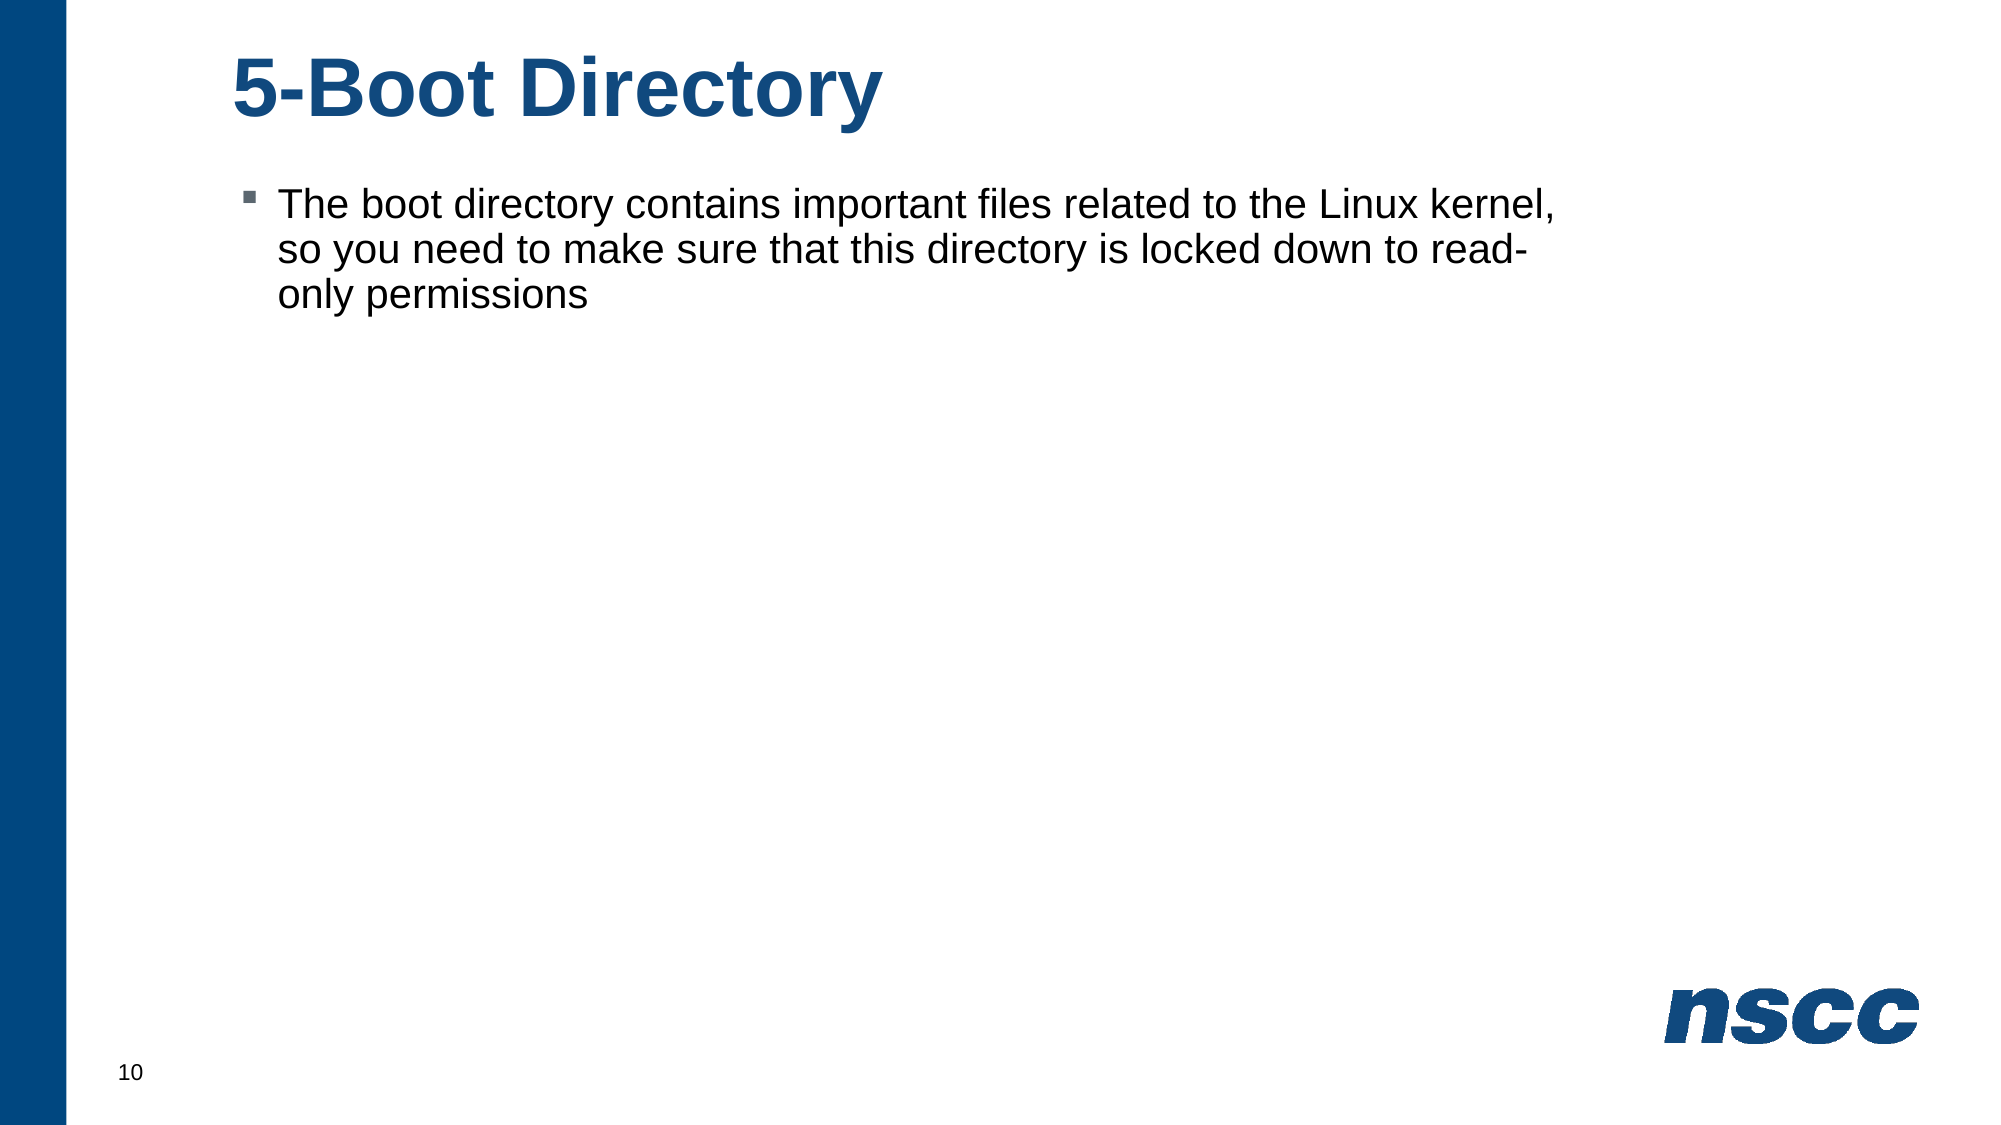

# 5-Boot Directory
The boot directory contains important files related to the Linux kernel, so you need to make sure that this directory is locked down to read-only permissions

10